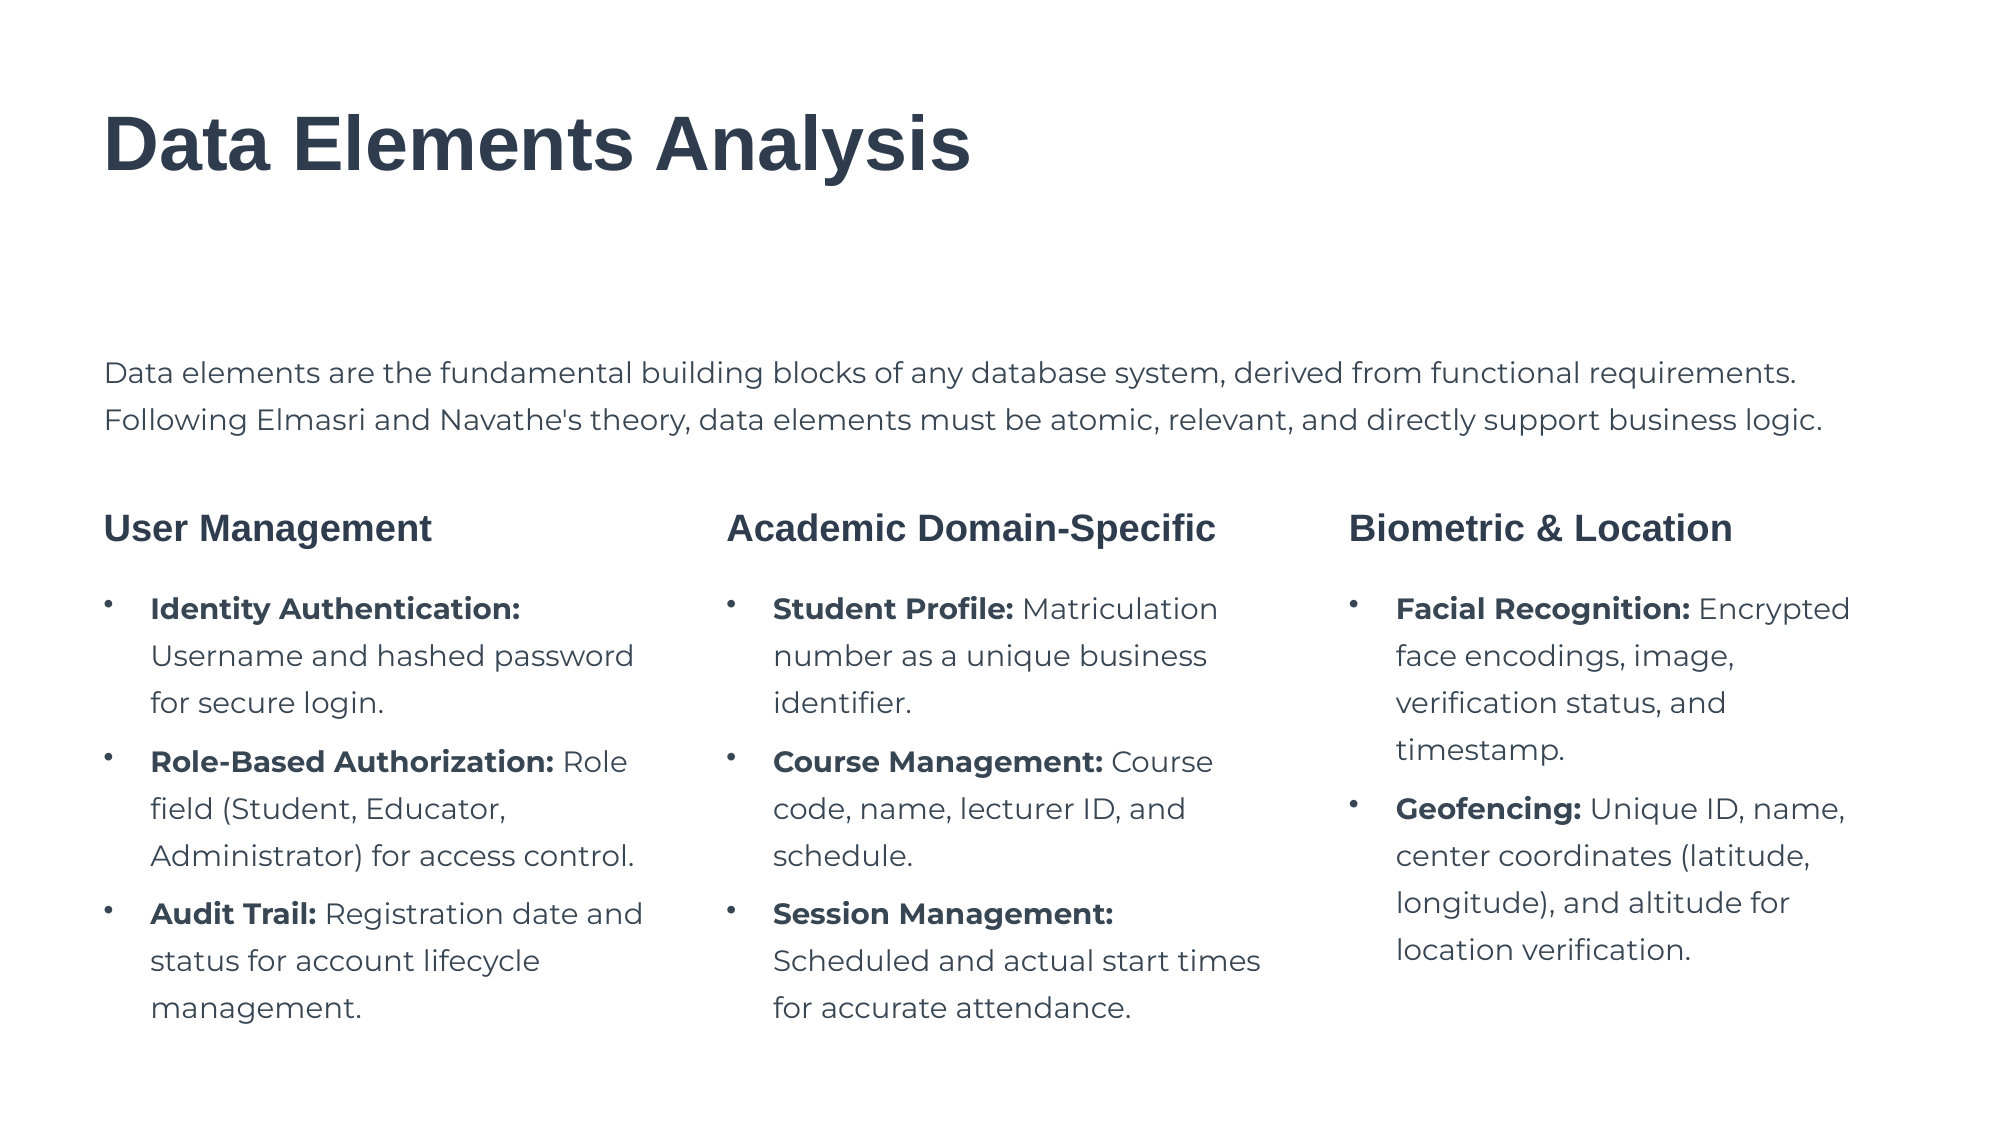

Data Elements Analysis
Data elements are the fundamental building blocks of any database system, derived from functional requirements. Following Elmasri and Navathe's theory, data elements must be atomic, relevant, and directly support business logic.
User Management
Academic Domain-Specific
Biometric & Location
Identity Authentication: Username and hashed password for secure login.
Student Profile: Matriculation number as a unique business identifier.
Facial Recognition: Encrypted face encodings, image, verification status, and timestamp.
Role-Based Authorization: Role field (Student, Educator, Administrator) for access control.
Course Management: Course code, name, lecturer ID, and schedule.
Geofencing: Unique ID, name, center coordinates (latitude, longitude), and altitude for location verification.
Audit Trail: Registration date and status for account lifecycle management.
Session Management: Scheduled and actual start times for accurate attendance.